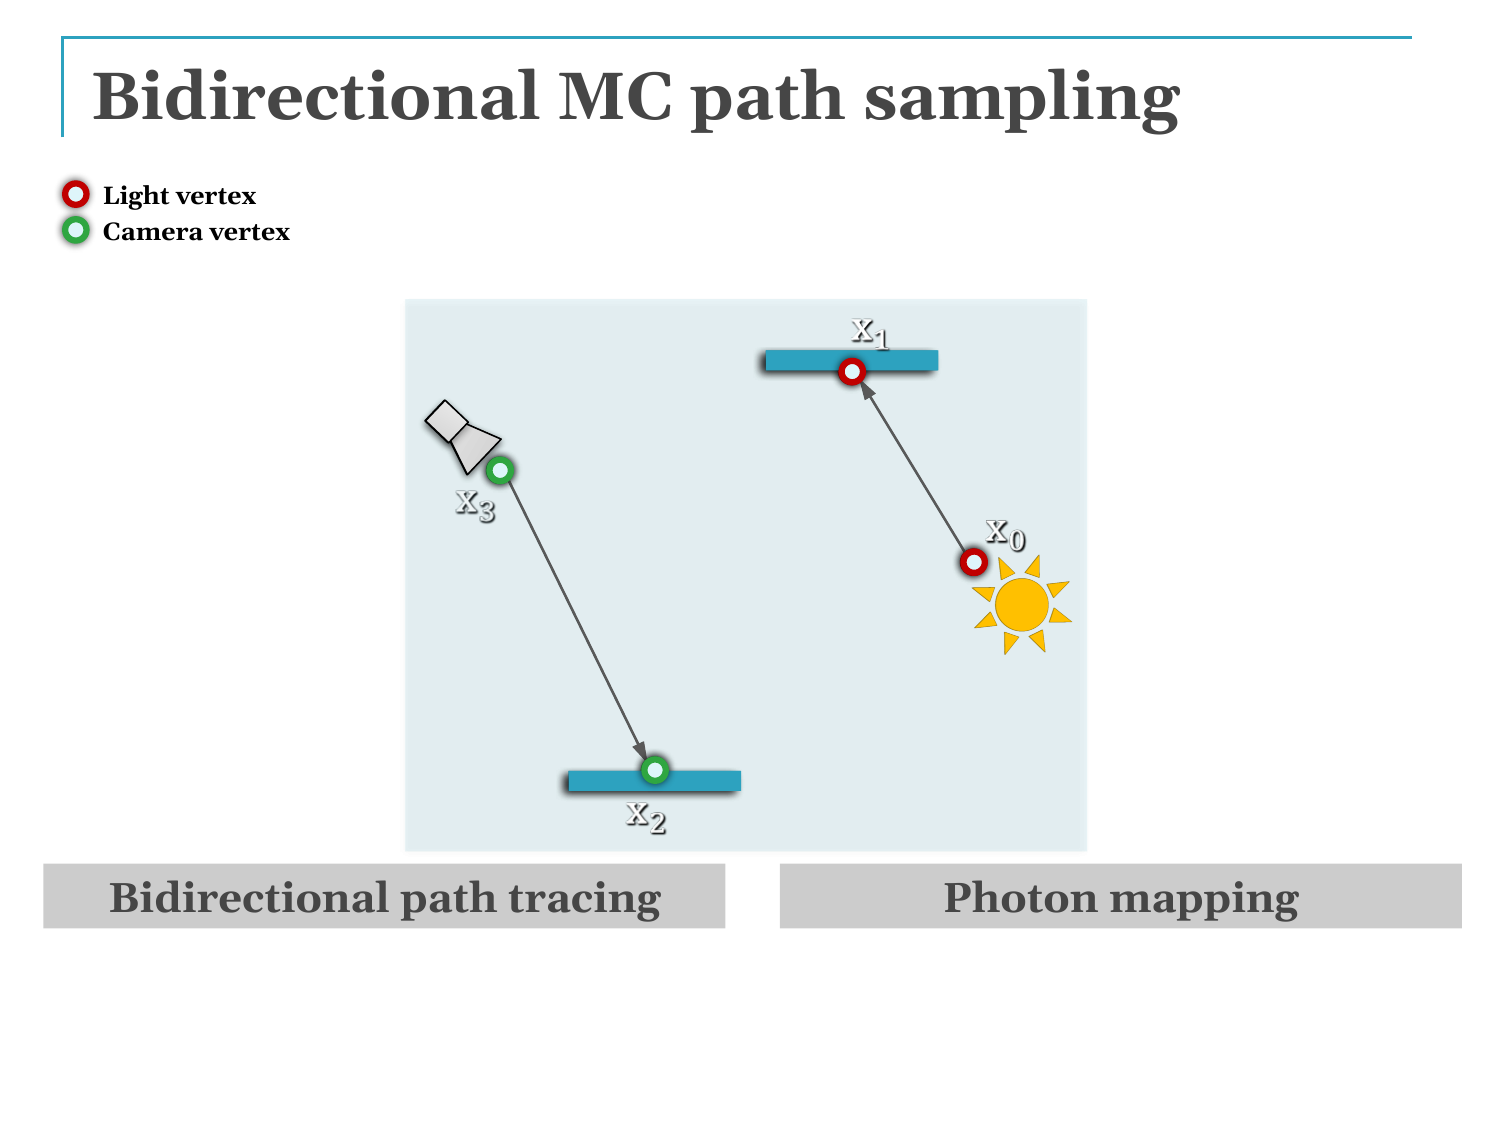

# Bidirectional MC path sampling
Light vertex

Camera vertex

Bidirectional path tracing
Photon mapping